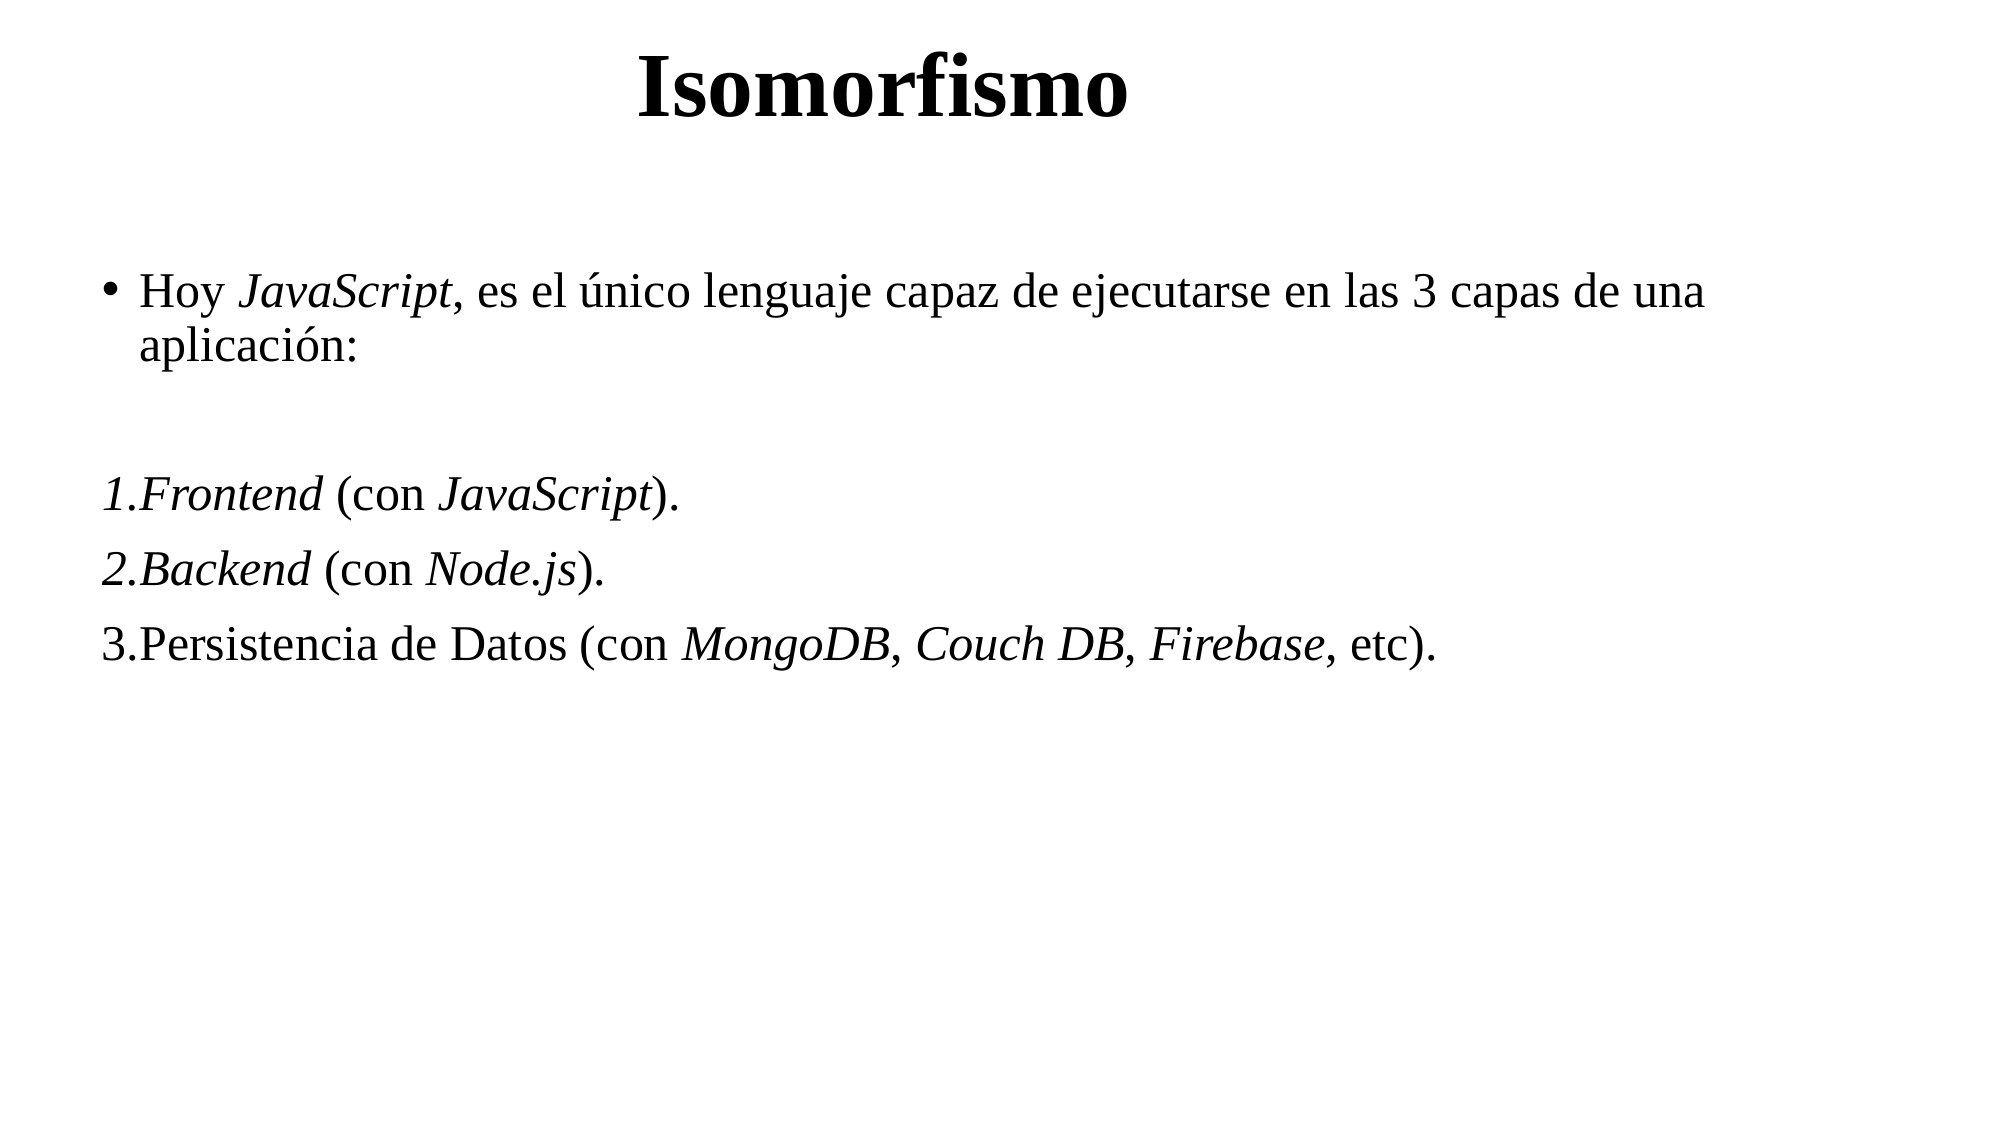

# Isomorfismo
Hoy JavaScript, es el único lenguaje capaz de ejecutarse en las 3 capas de una aplicación:

Frontend (con JavaScript).
Backend (con Node.js).
Persistencia de Datos (con MongoDB, Couch DB, Firebase, etc).